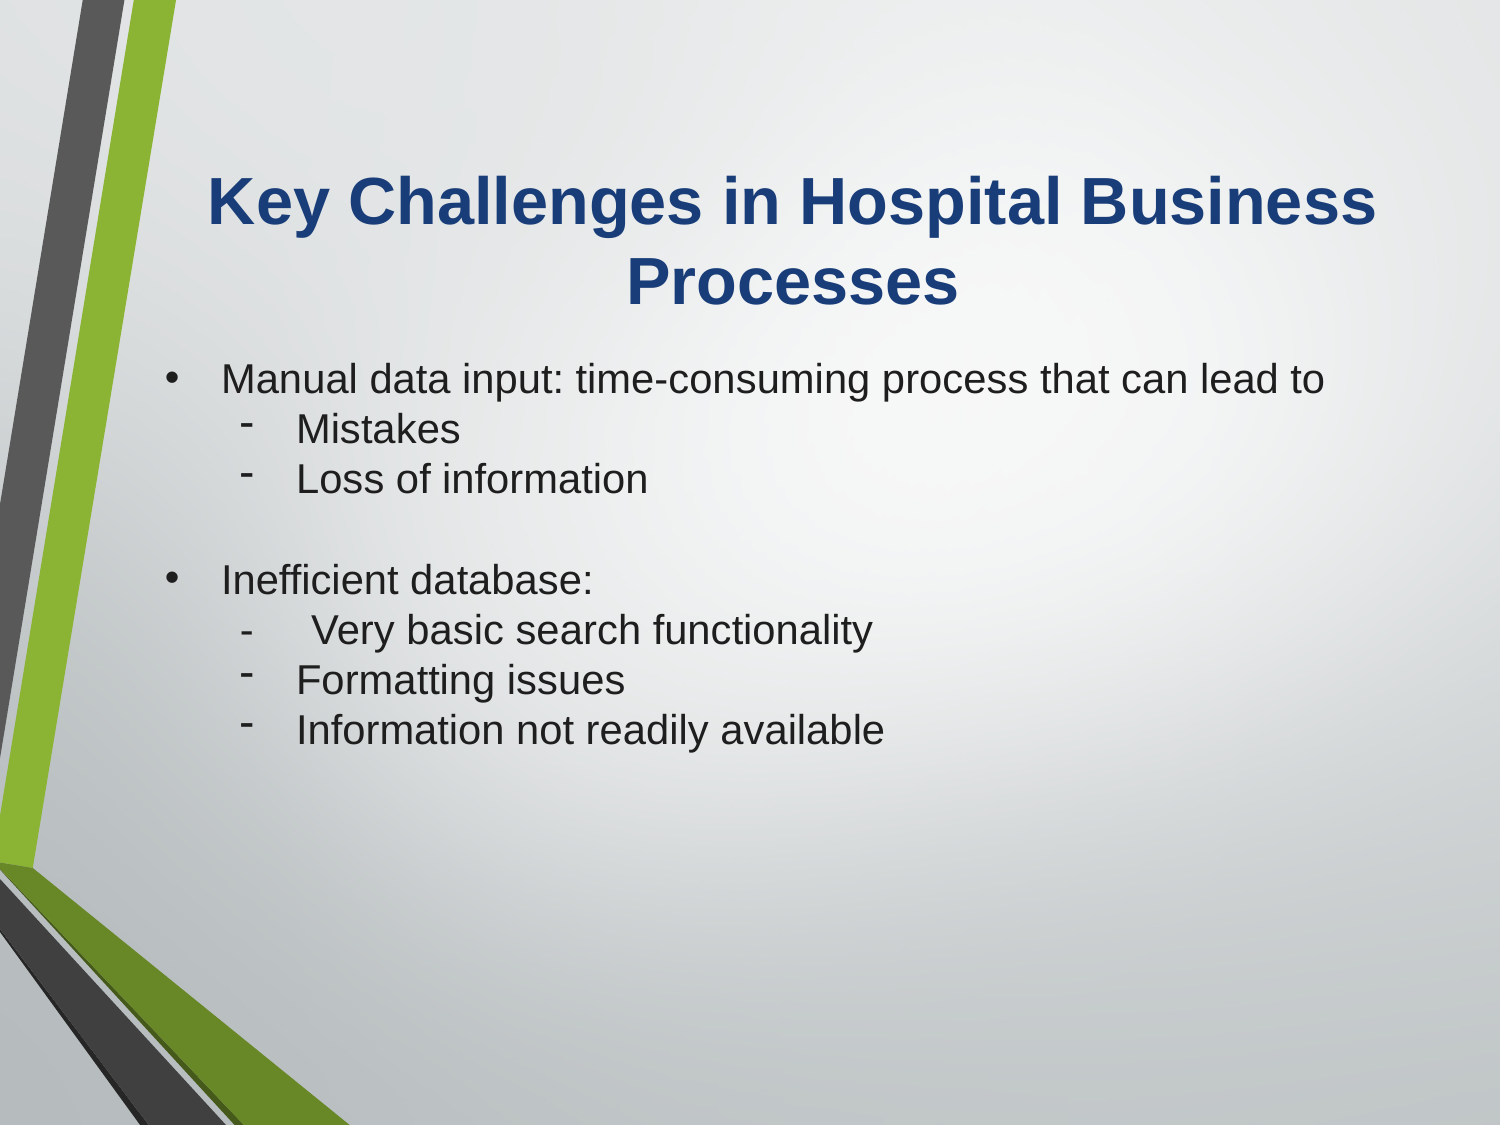

# Key Challenges in Hospital Business Processes

Manual data input: time-consuming process that can lead to
Mistakes
Loss of information

Inefficient database:
-     Very basic search functionality
Formatting issues
Information not readily available